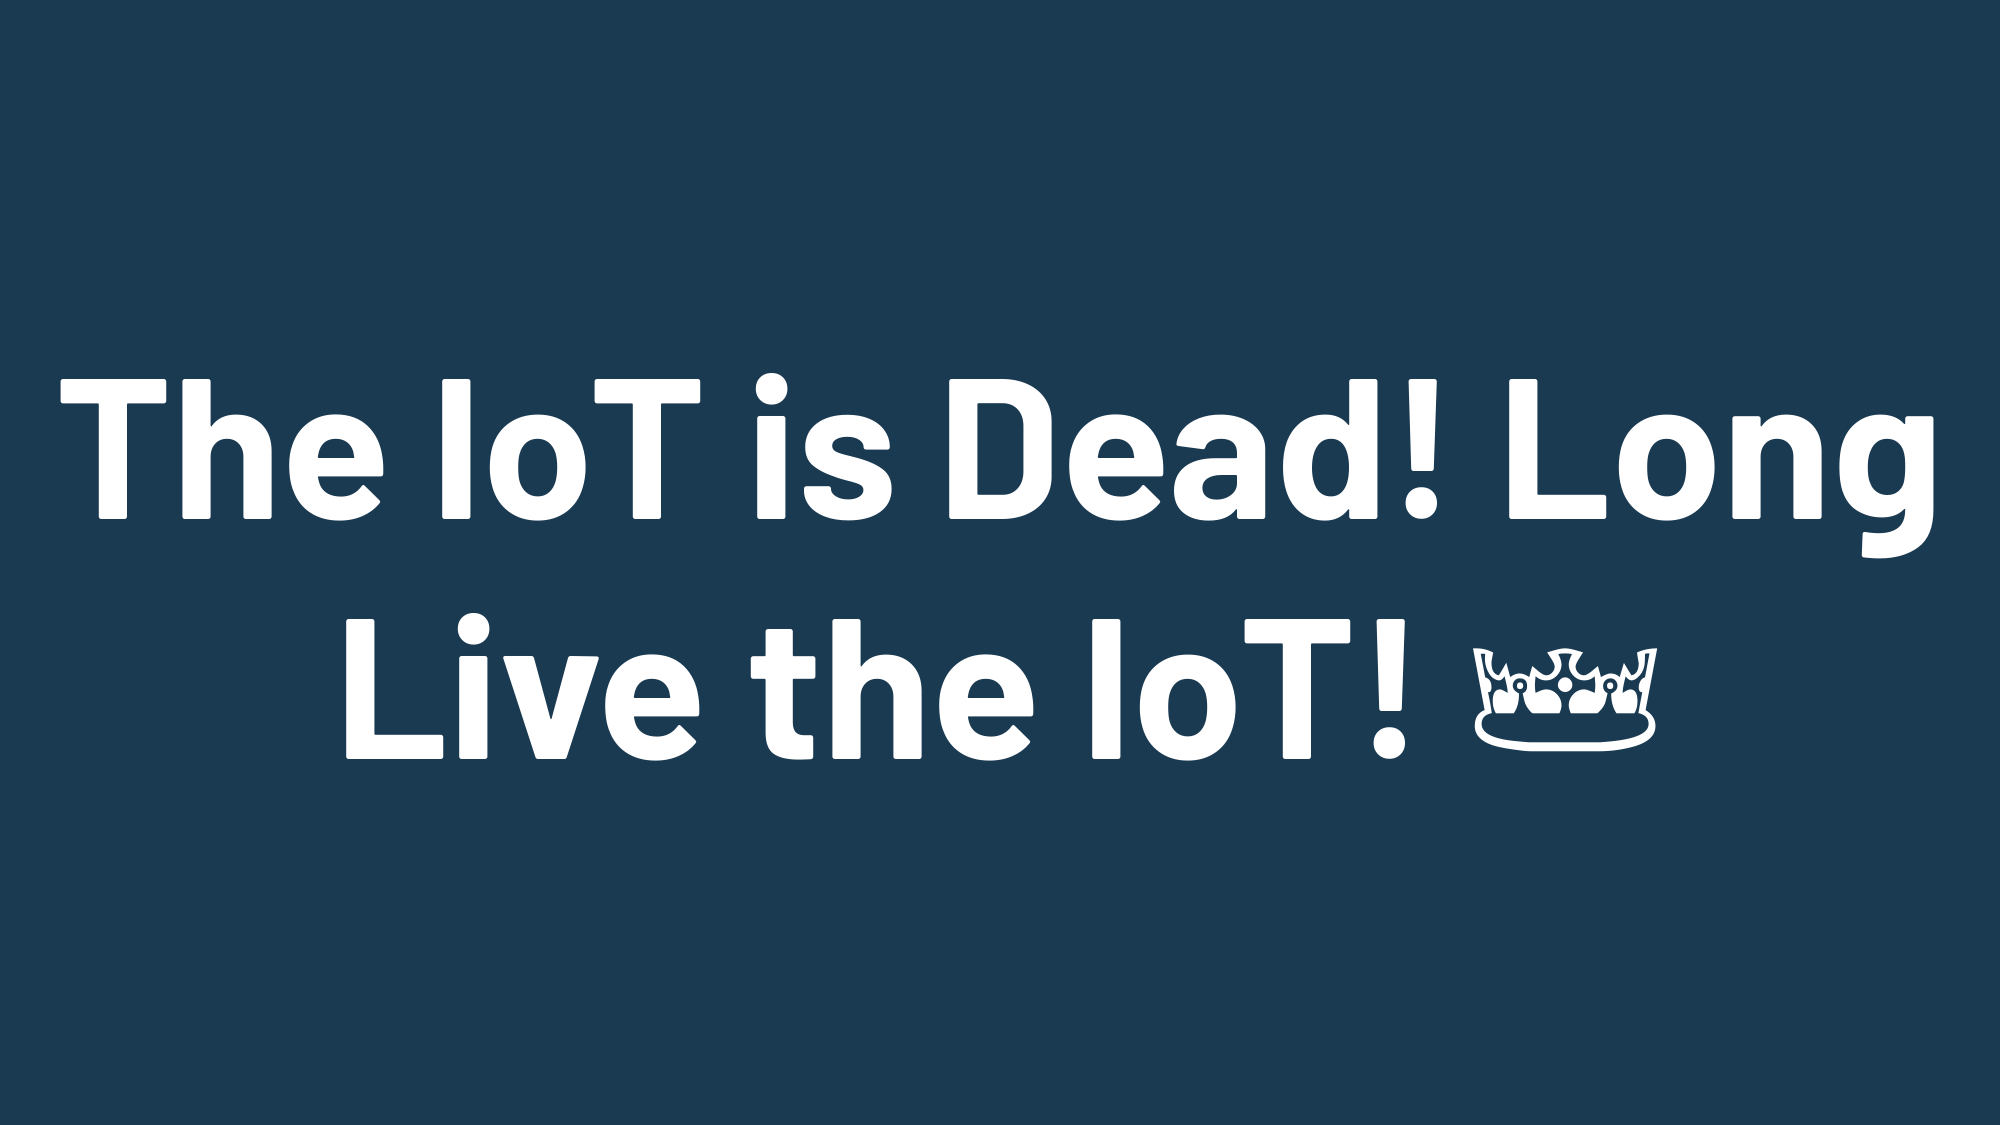

The IoT is Dead! Long Live the IoT! 👑